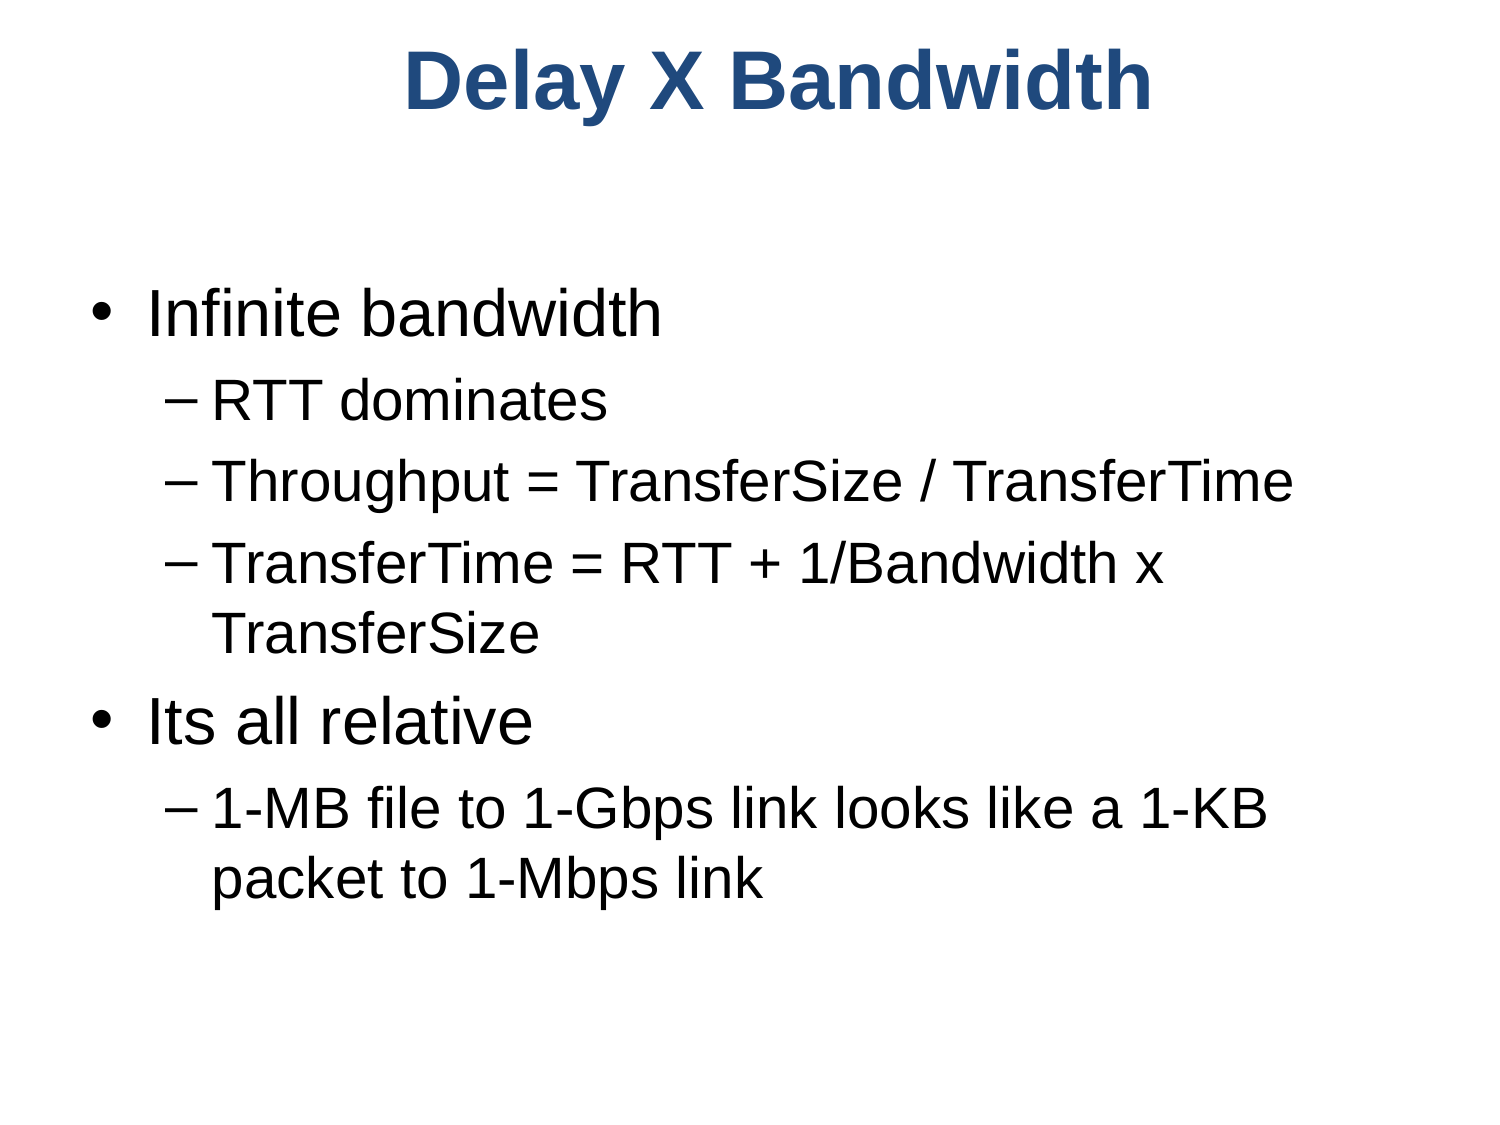

# Delay X Bandwidth
Infinite bandwidth
RTT dominates
Throughput = TransferSize / TransferTime
TransferTime = RTT + 1/Bandwidth x TransferSize
Its all relative
1-MB file to 1-Gbps link looks like a 1-KB packet to 1-Mbps link